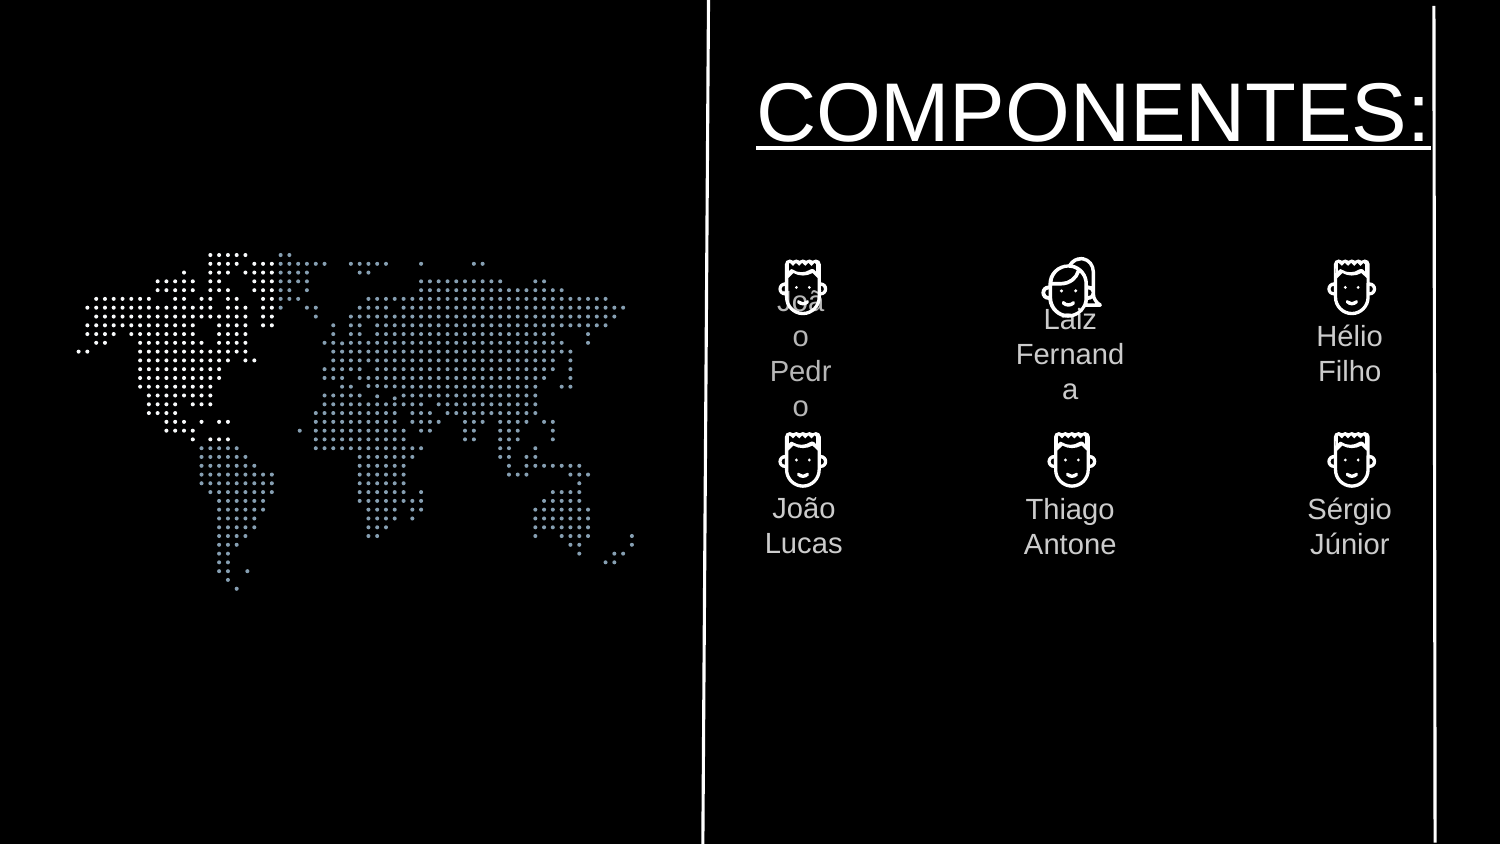

# COMPONENTES:

João
Pedro
Laiz Fernanda
Hélio
Filho

João
Lucas
Thiago
Antone
Sérgio
Júnior